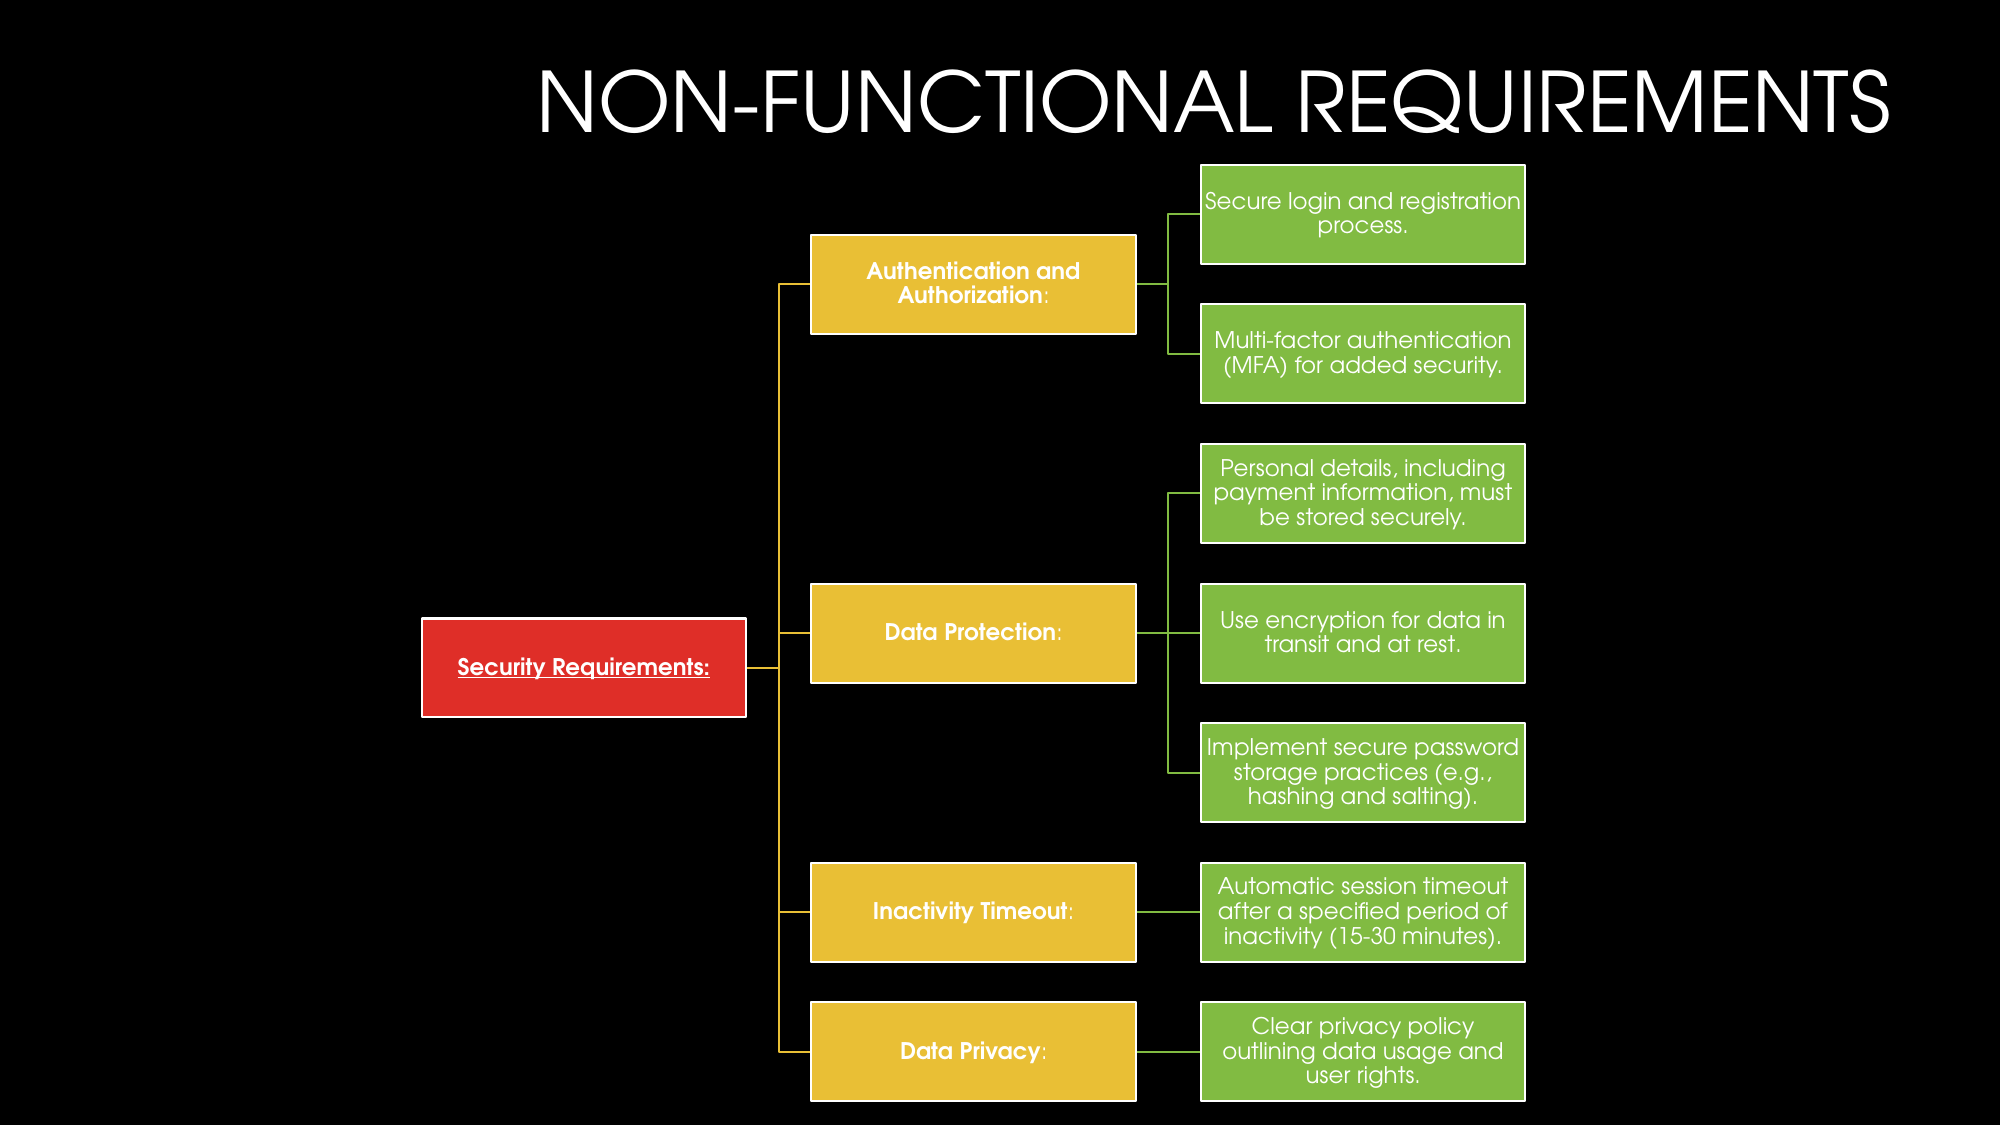

# Non-functional requirements
Security Requirements:
Authentication and Authorization:
Secure login and registration process.
Multi-factor authentication (MFA) for added security.
Data Protection:
Personal details, including payment information, must be stored securely.
Use encryption for data in transit and at rest.
Implement secure password storage practices (e.g., hashing and salting).
Inactivity Timeout:
Automatic session timeout after a specified period of inactivity (15-30 minutes).
Data Privacy:
Clear privacy policy outlining data usage and user rights.